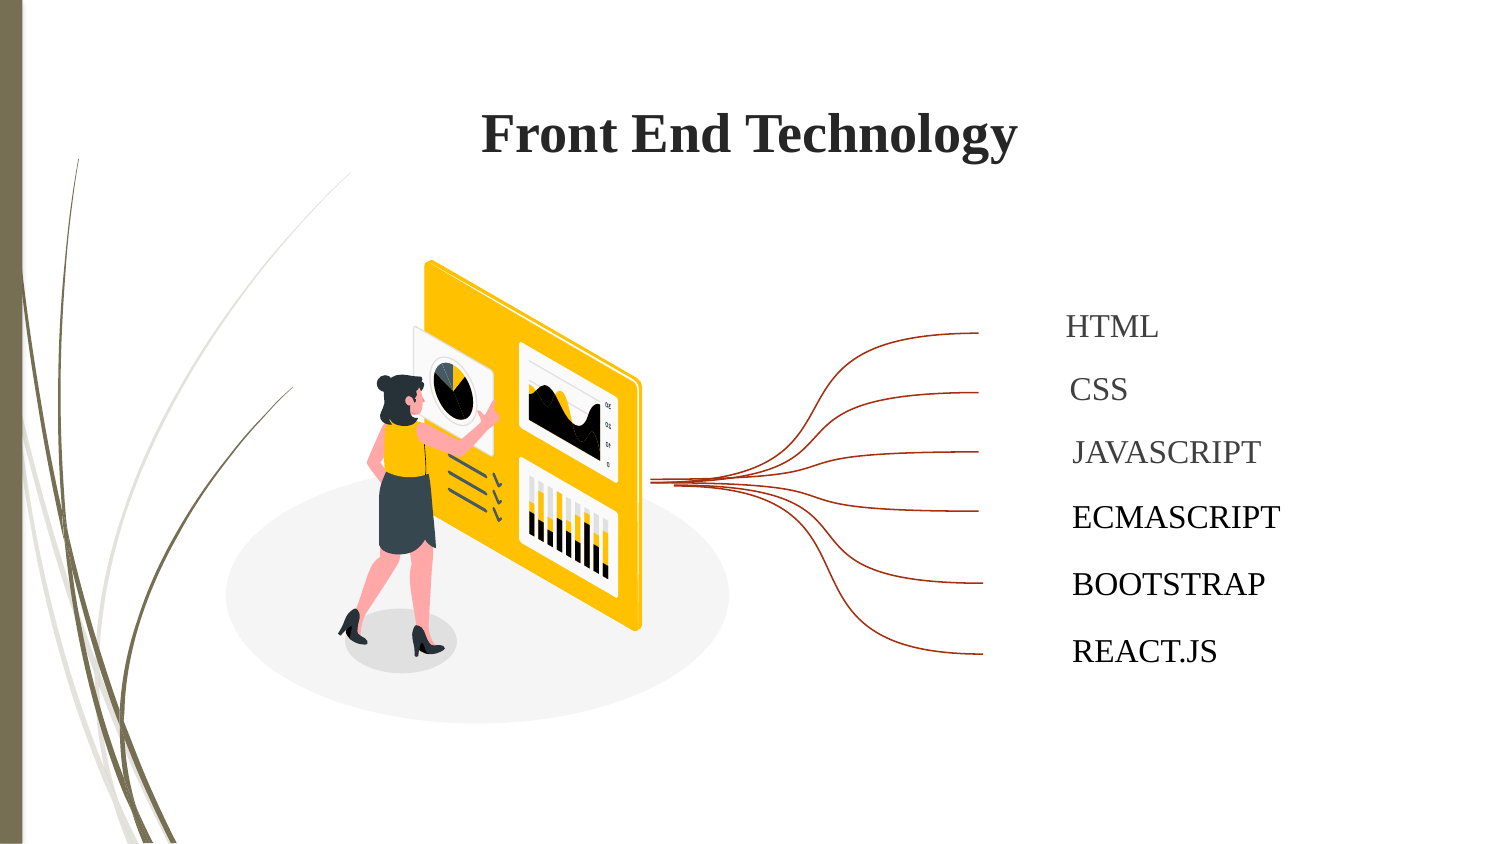

Front End Technology

HTML
CSS
JAVASCRIPT
ECMASCRIPT
BOOTSTRAP
REACT.JS